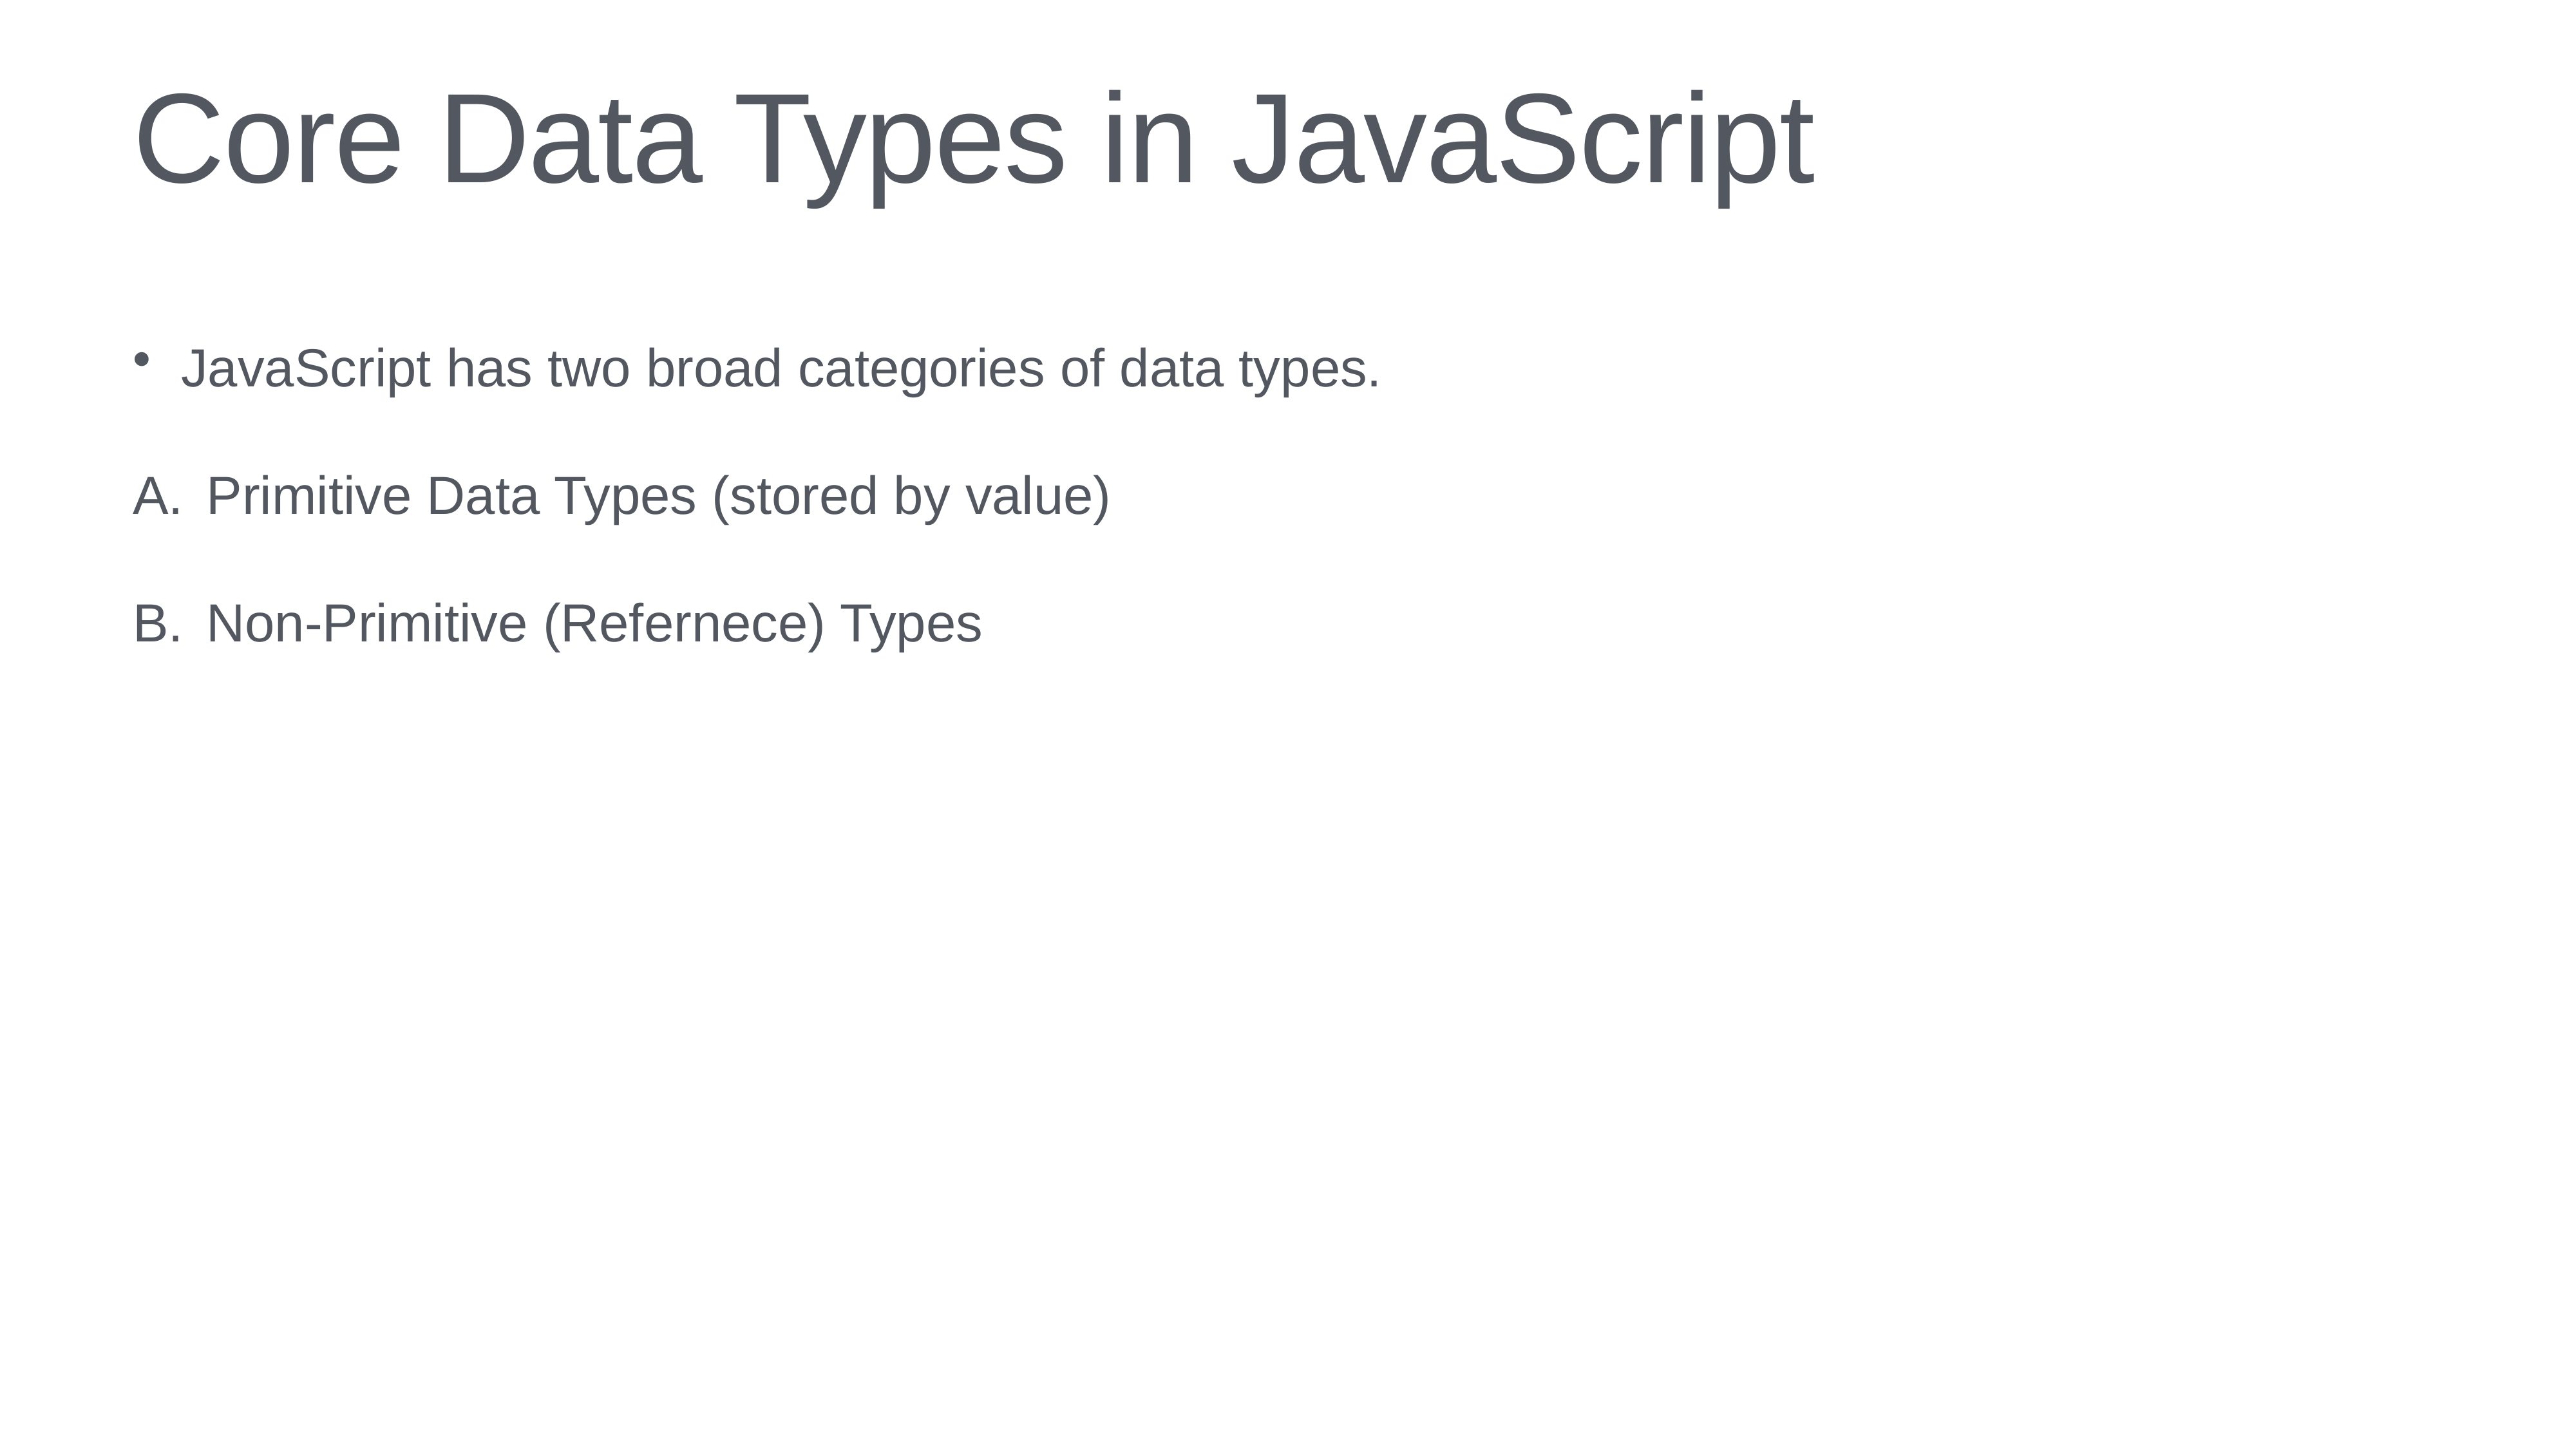

# Core Data Types in JavaScript
JavaScript has two broad categories of data types.
Primitive Data Types (stored by value)
Non-Primitive (Refernece) Types